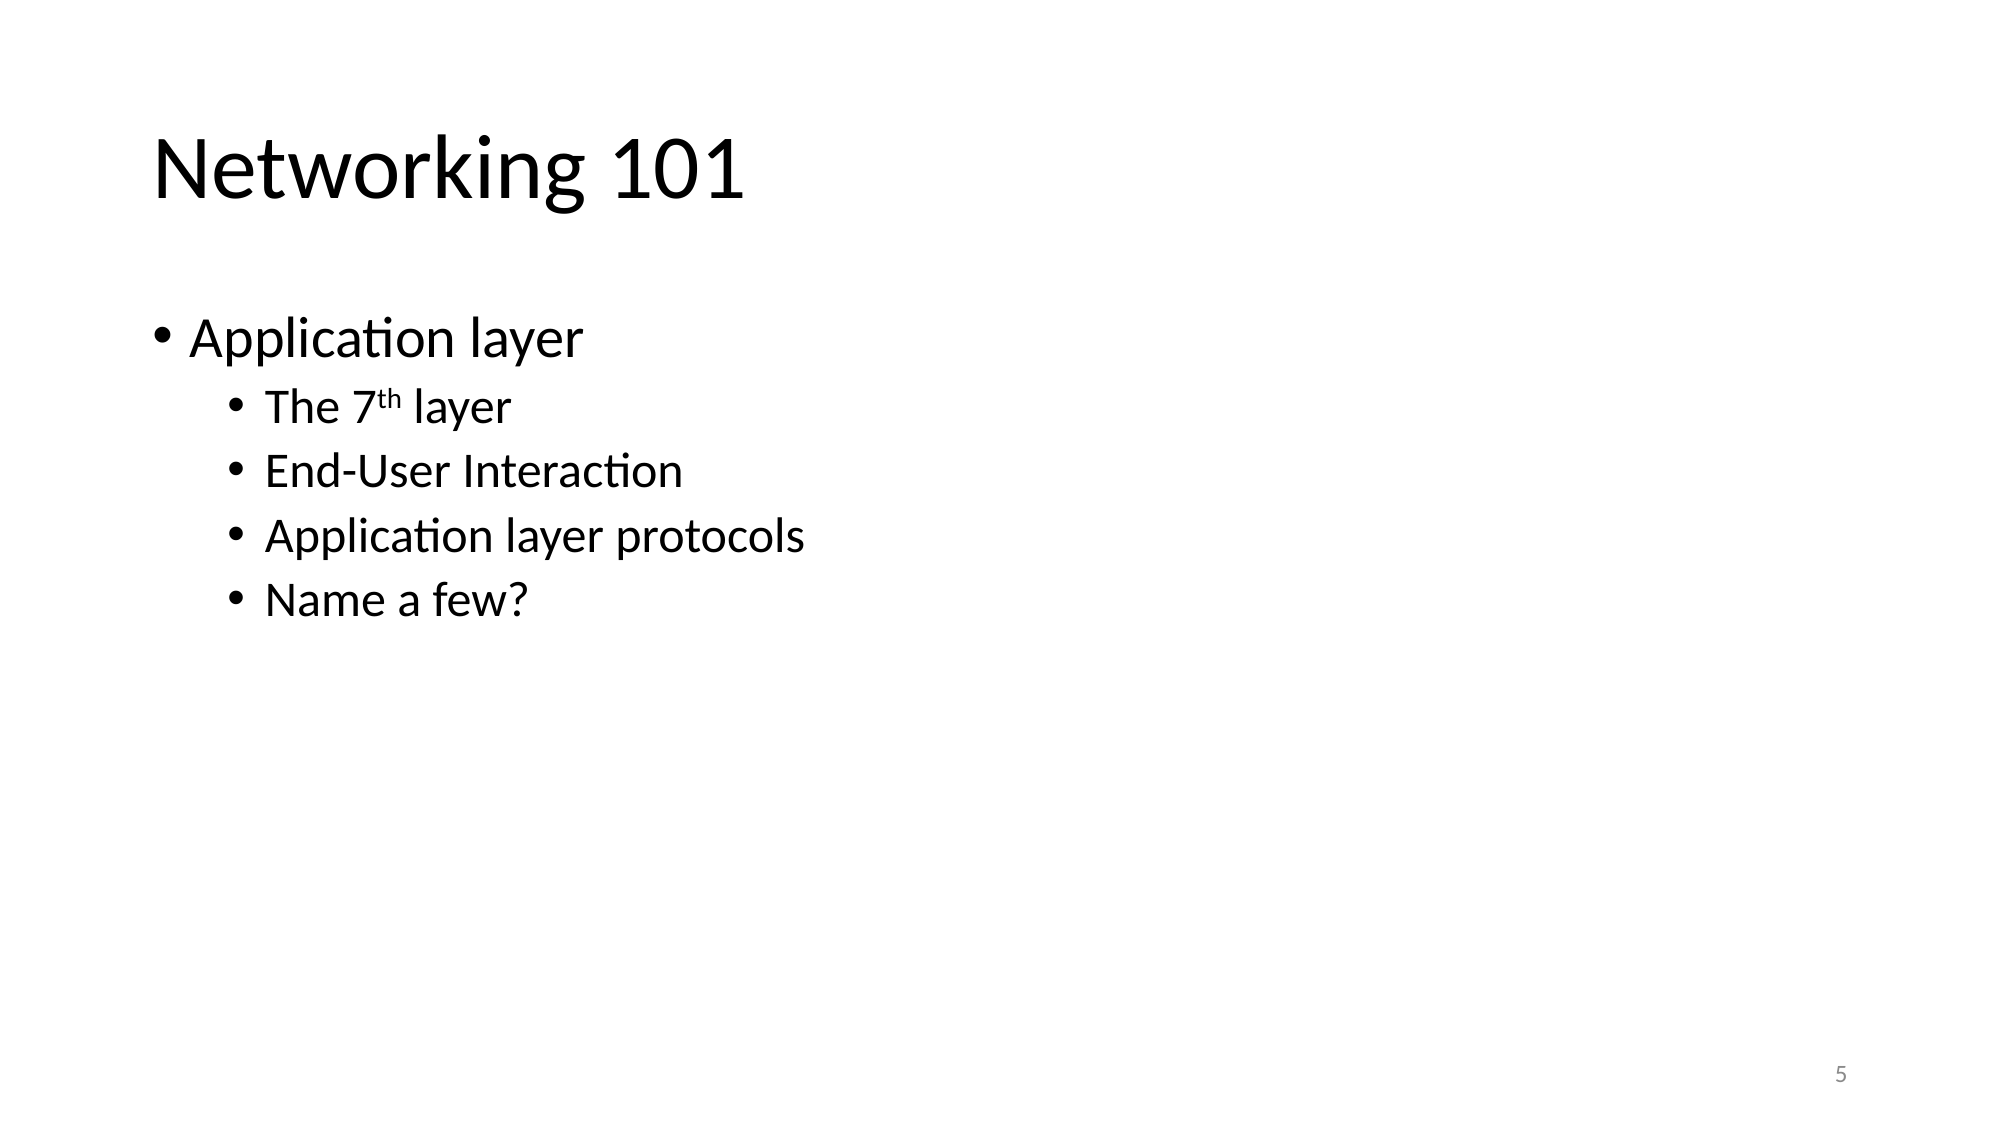

# Networking 101
Application layer
The 7th layer
End-User Interaction
Application layer protocols
Name a few?
5